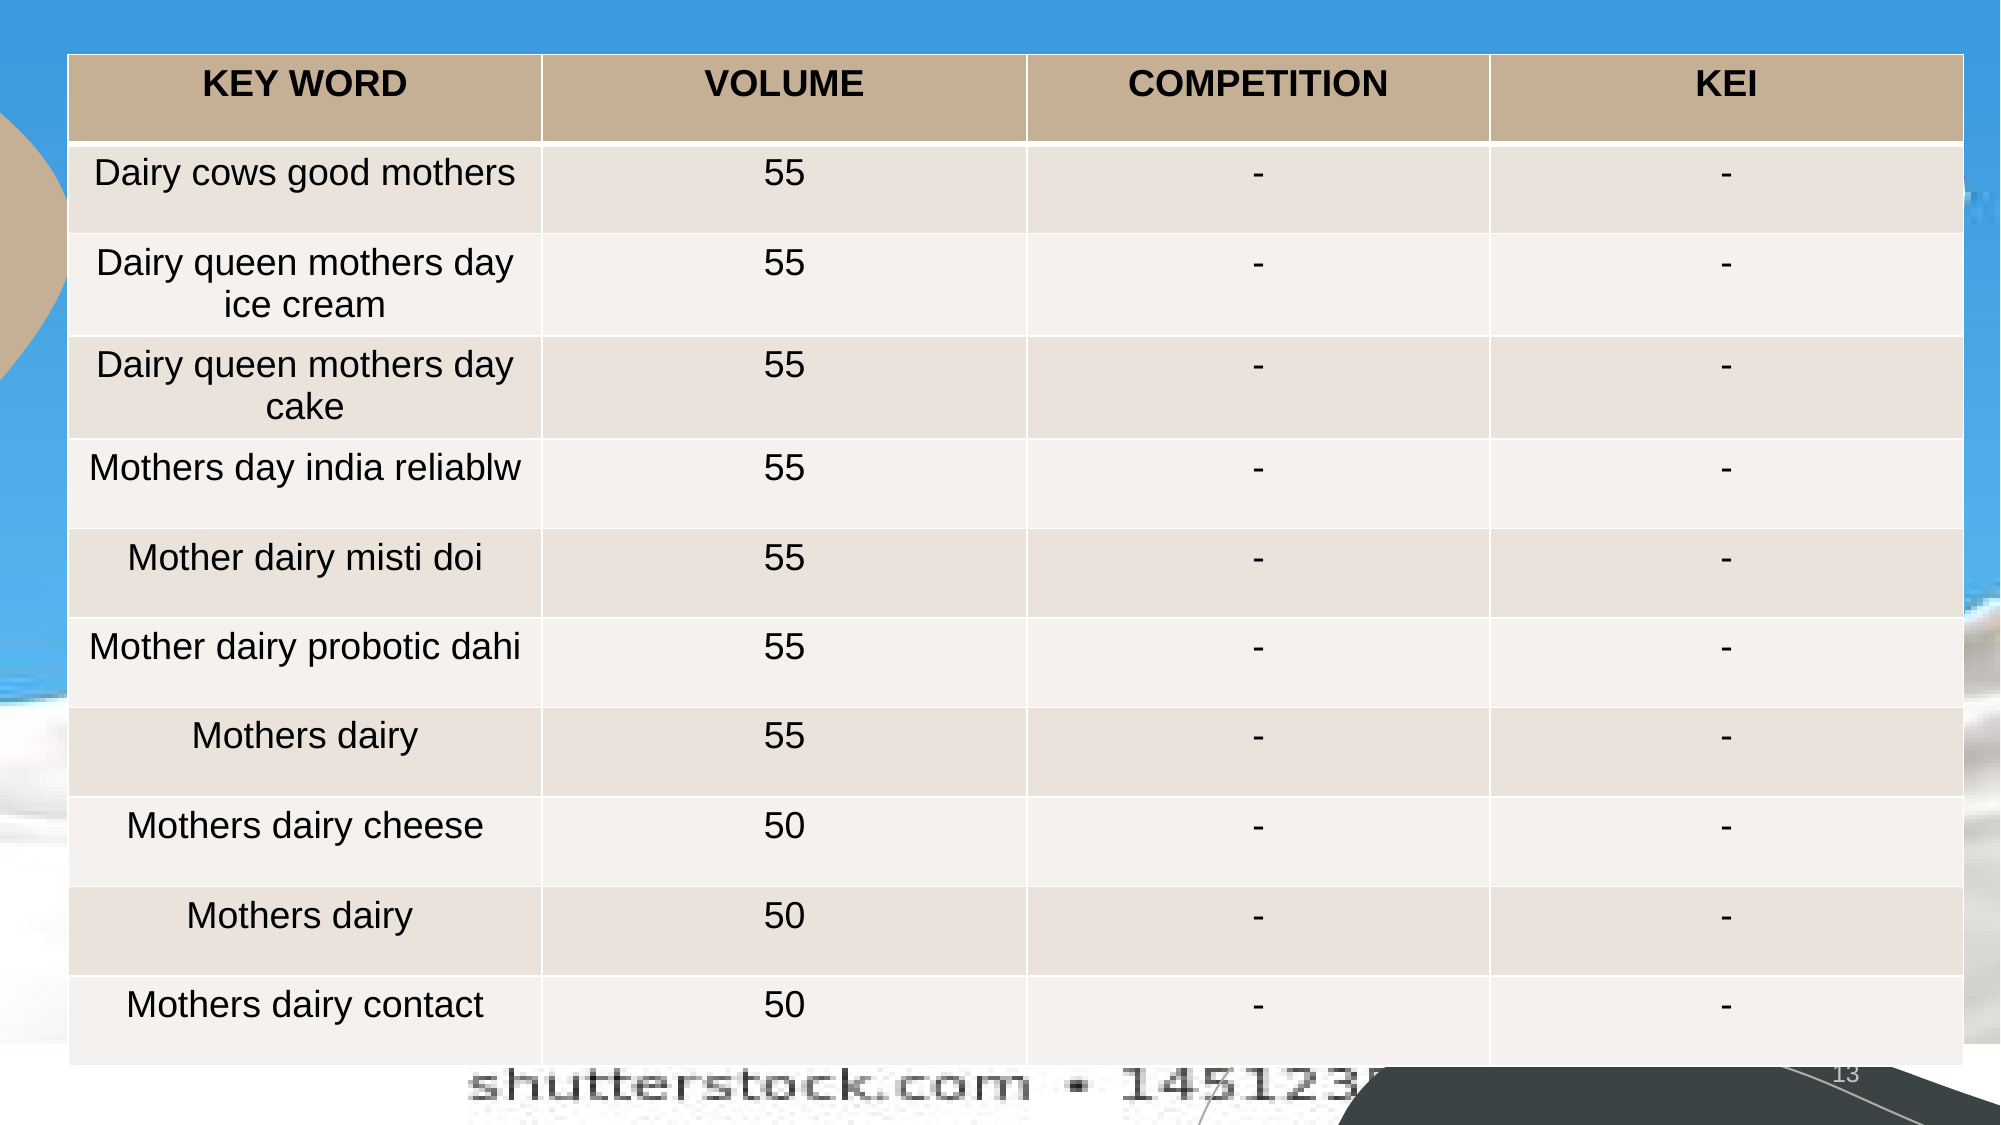

| KEY WORD | VOLUME | COMPETITION | KEI |
| --- | --- | --- | --- |
| Dairy cows good mothers | 55 | - | - |
| Dairy queen mothers day ice cream | 55 | - | - |
| Dairy queen mothers day cake | 55 | - | - |
| Mothers day india reliablw | 55 | - | - |
| Mother dairy misti doi | 55 | - | - |
| Mother dairy probotic dahi | 55 | - | - |
| Mothers dairy | 55 | - | - |
| Mothers dairy cheese | 50 | - | - |
| Mothers dairy | 50 | - | - |
| Mothers dairy contact | 50 | - | - |
Sample Footer Text
13